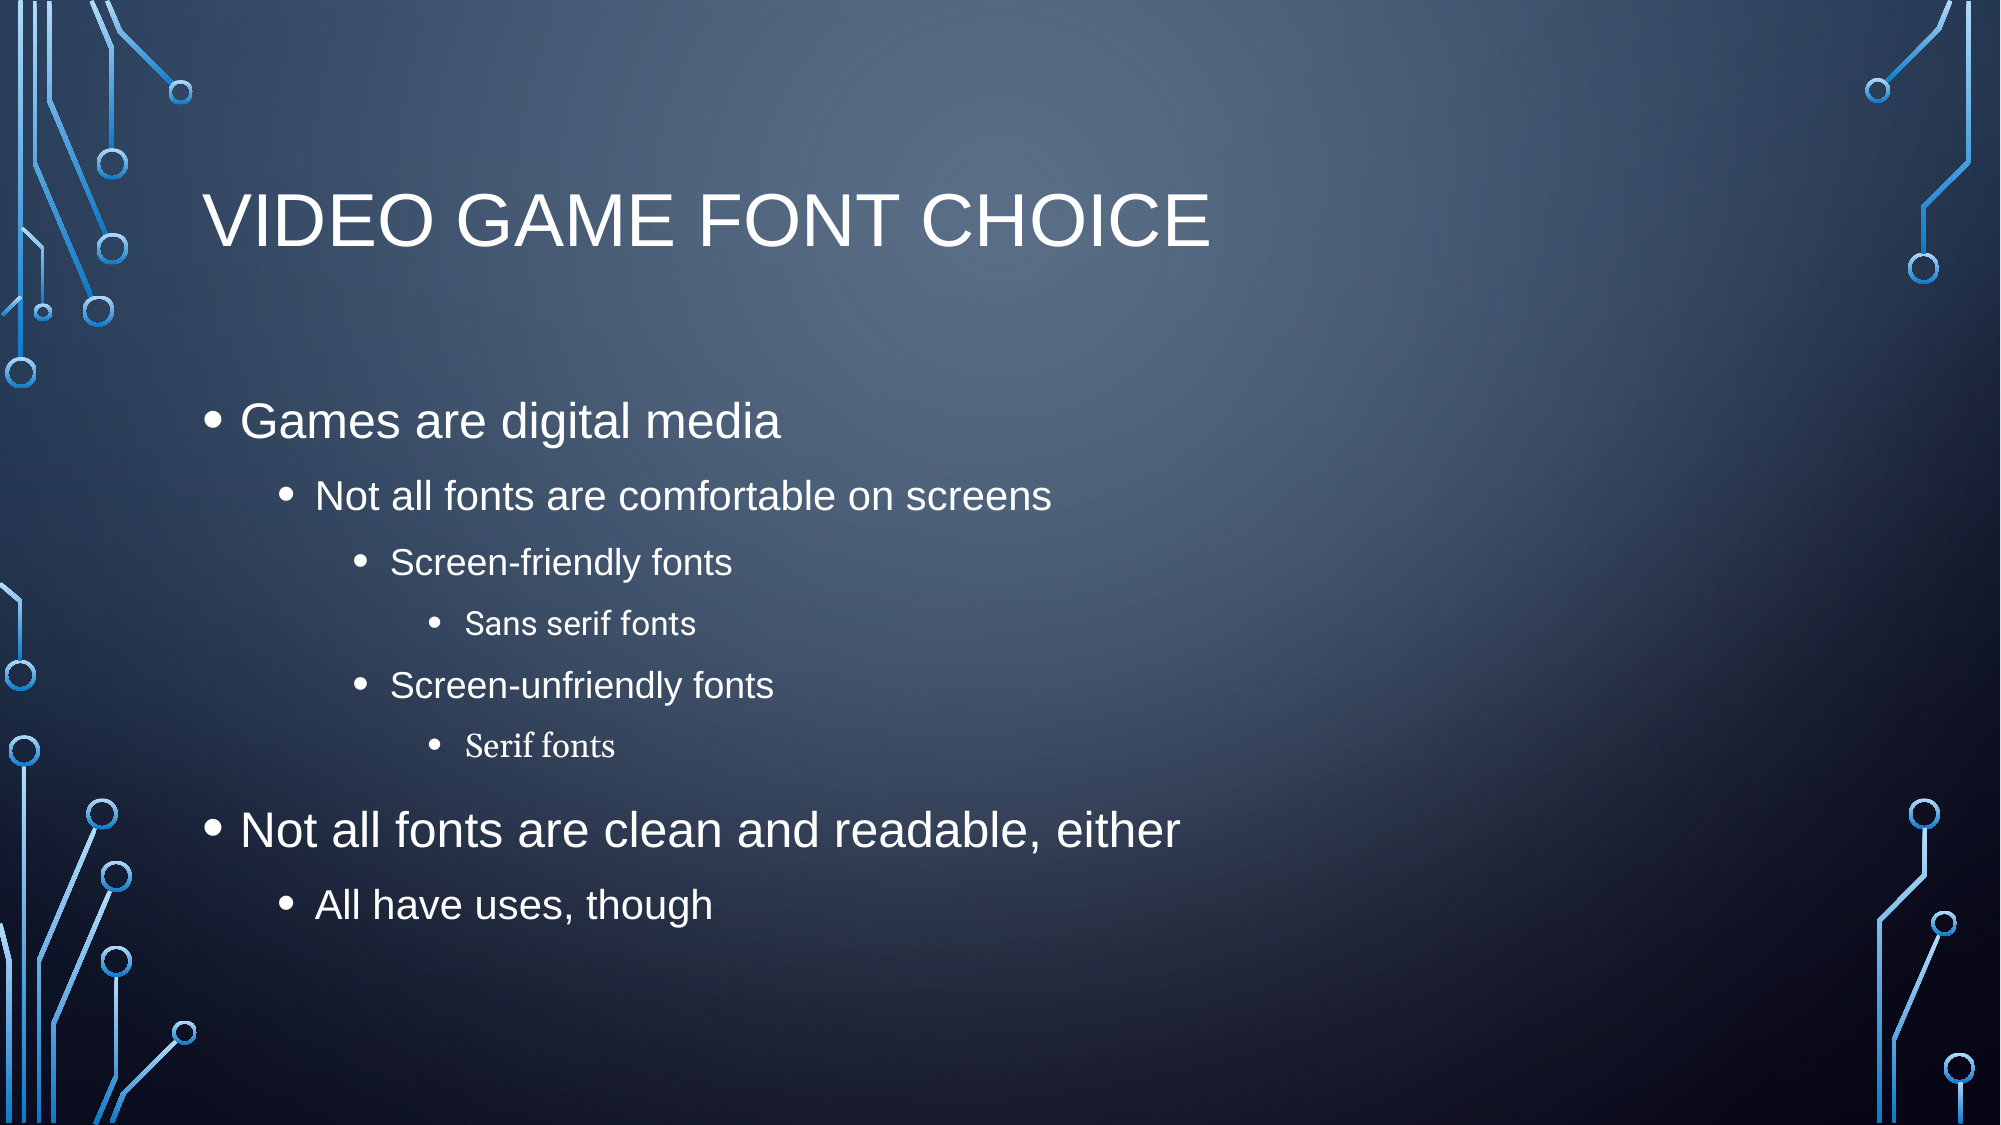

# Video Game Font Choice
Games are digital media
Not all fonts are comfortable on screens
Screen-friendly fonts
Sans serif fonts
Screen-unfriendly fonts
Serif fonts
Not all fonts are clean and readable, either
All have uses, though